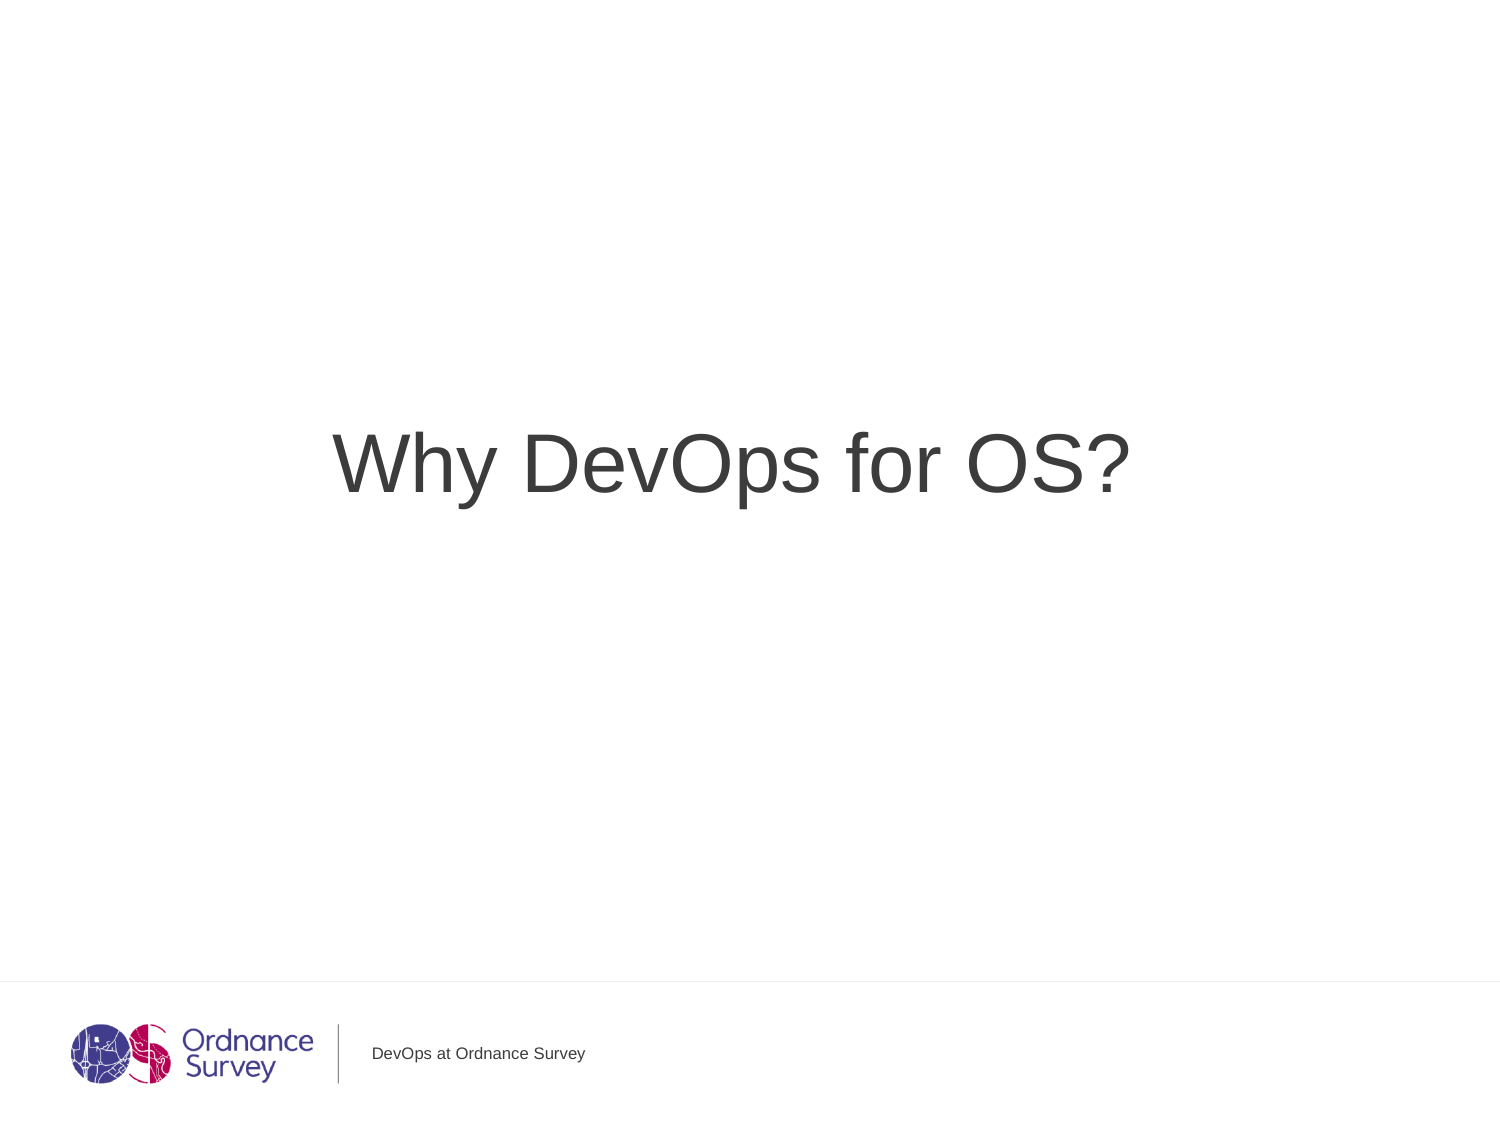

Why DevOps for OS?

DevOps at Ordnance Survey